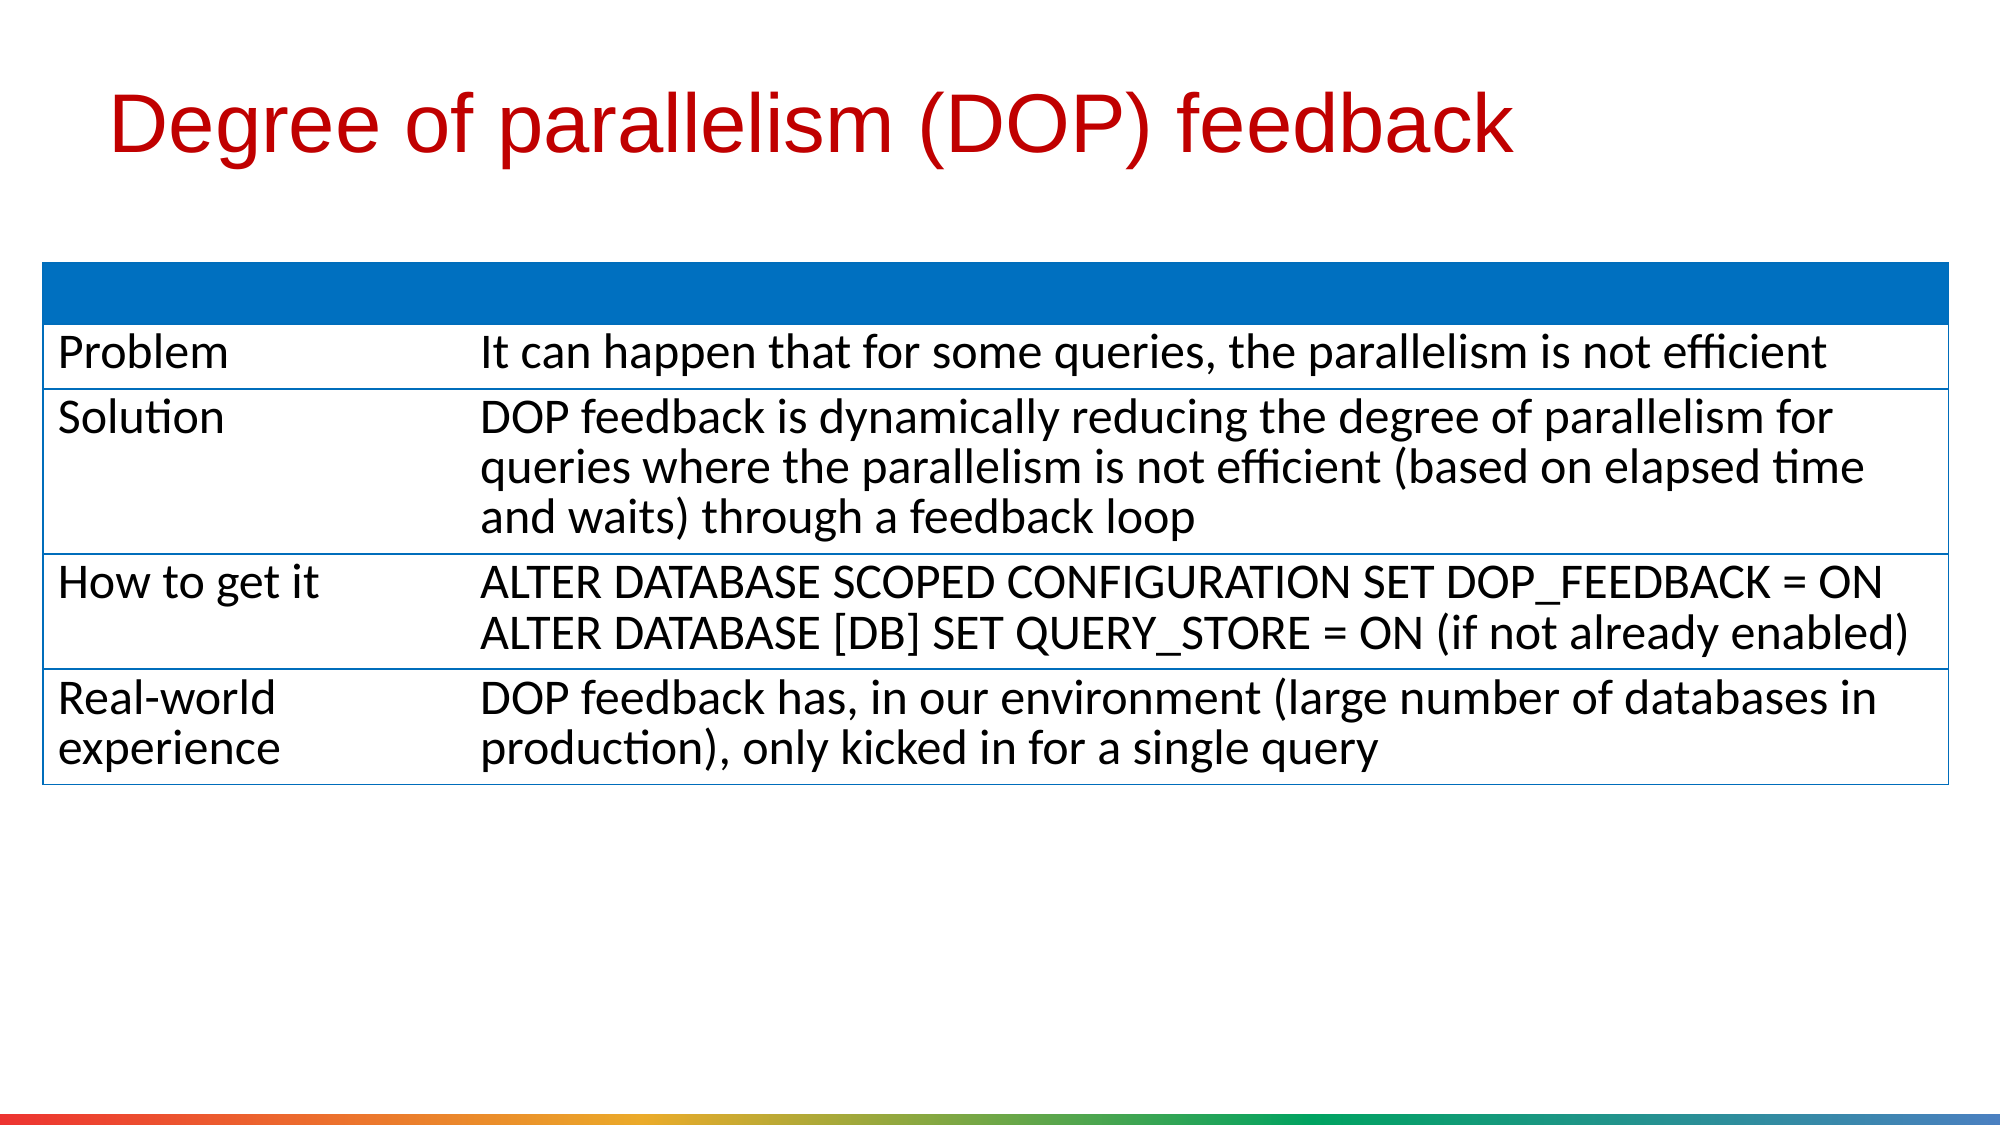

# Degree of parallelism (DOP) feedback
|  |  |
| --- | --- |
| Problem | It can happen that for some queries, the parallelism is not efficient |
| Solution | DOP feedback is dynamically reducing the degree of parallelism for queries where the parallelism is not efficient (based on elapsed time and waits) through a feedback loop |
| How to get it | ALTER DATABASE SCOPED CONFIGURATION SET DOP\_FEEDBACK = ON ALTER DATABASE [DB] SET QUERY\_STORE = ON (if not already enabled) |
| Real-world experience | DOP feedback has, in our environment (large number of databases in production), only kicked in for a single query |